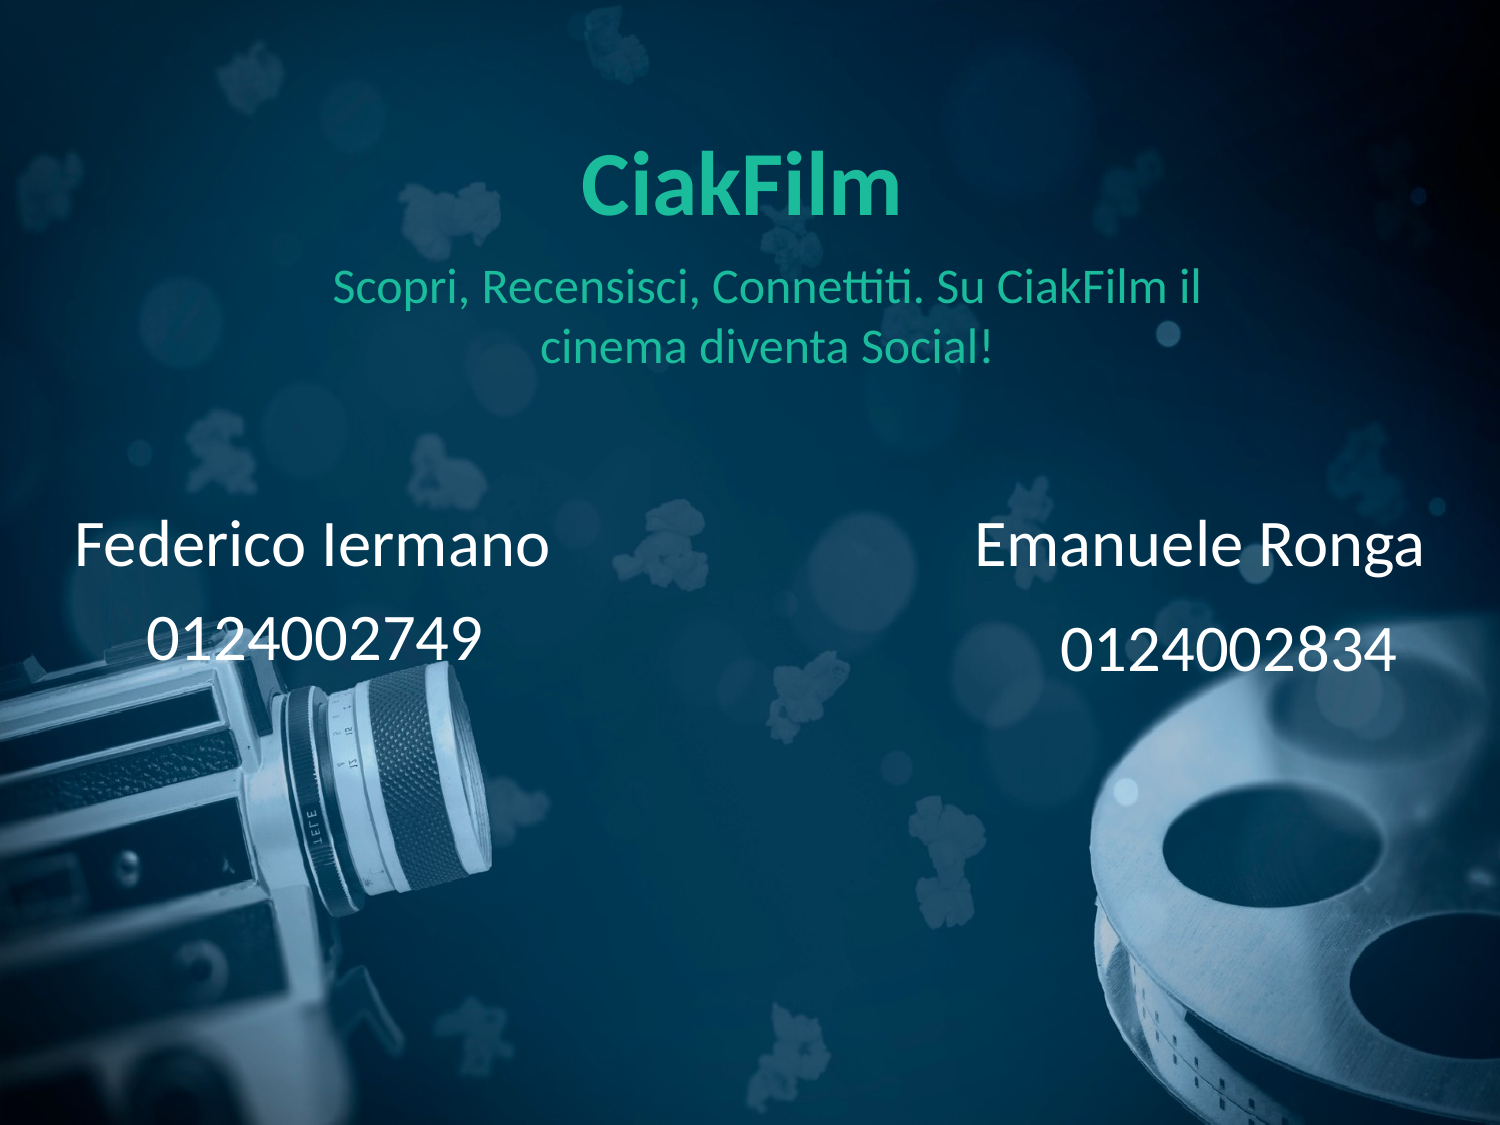

# CiakFilm
Scopri, Recensisci, Connettiti. Su CiakFilm il cinema diventa Social!
Federico Iermano 			Emanuele Ronga

0124002749
0124002834